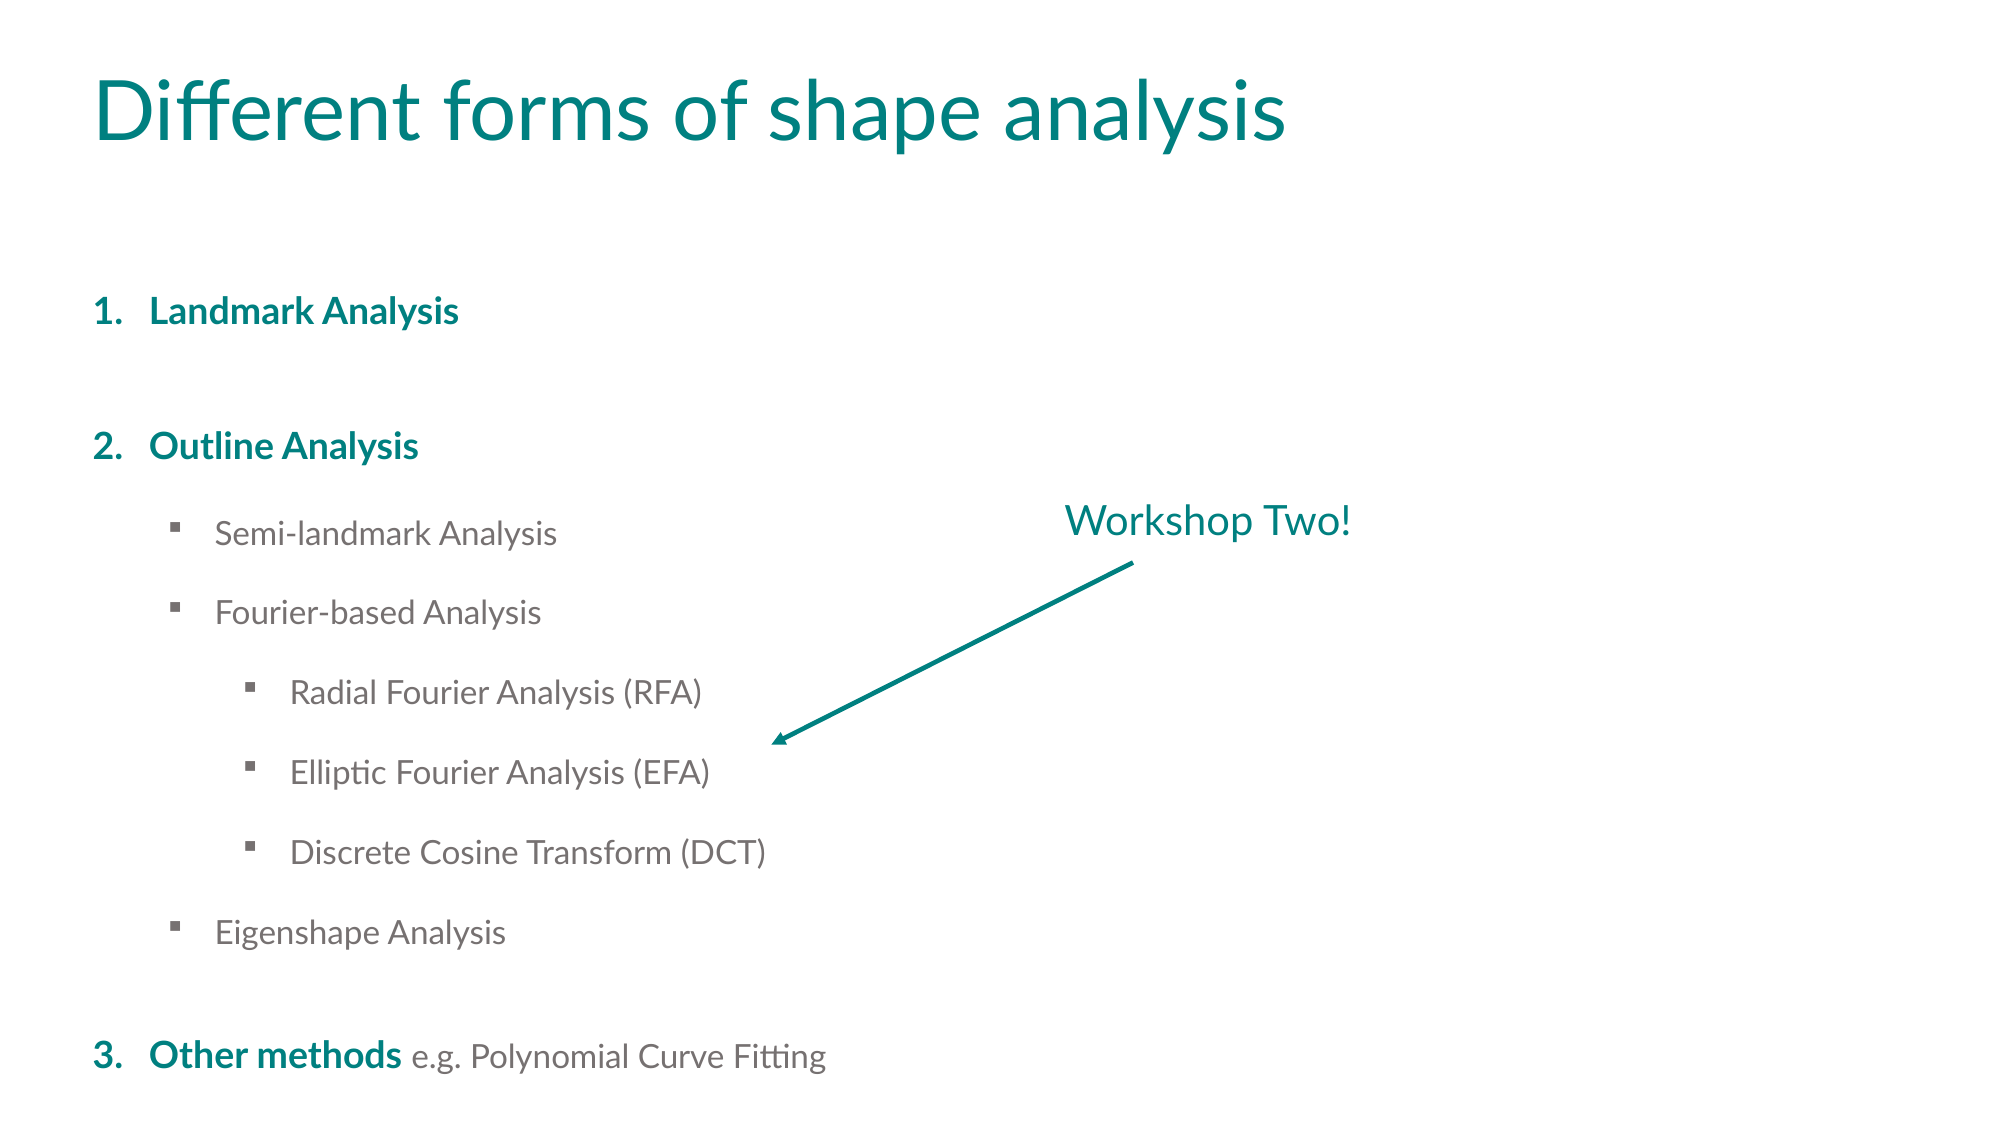

Different forms of shape analysis

Landmark Analysis
Outline Analysis
Semi-landmark Analysis
Fourier-based Analysis
Radial Fourier Analysis (RFA)
Elliptic Fourier Analysis (EFA)
Discrete Cosine Transform (DCT)
Eigenshape Analysis
Other methods e.g. Polynomial Curve Fitting
Workshop Two!